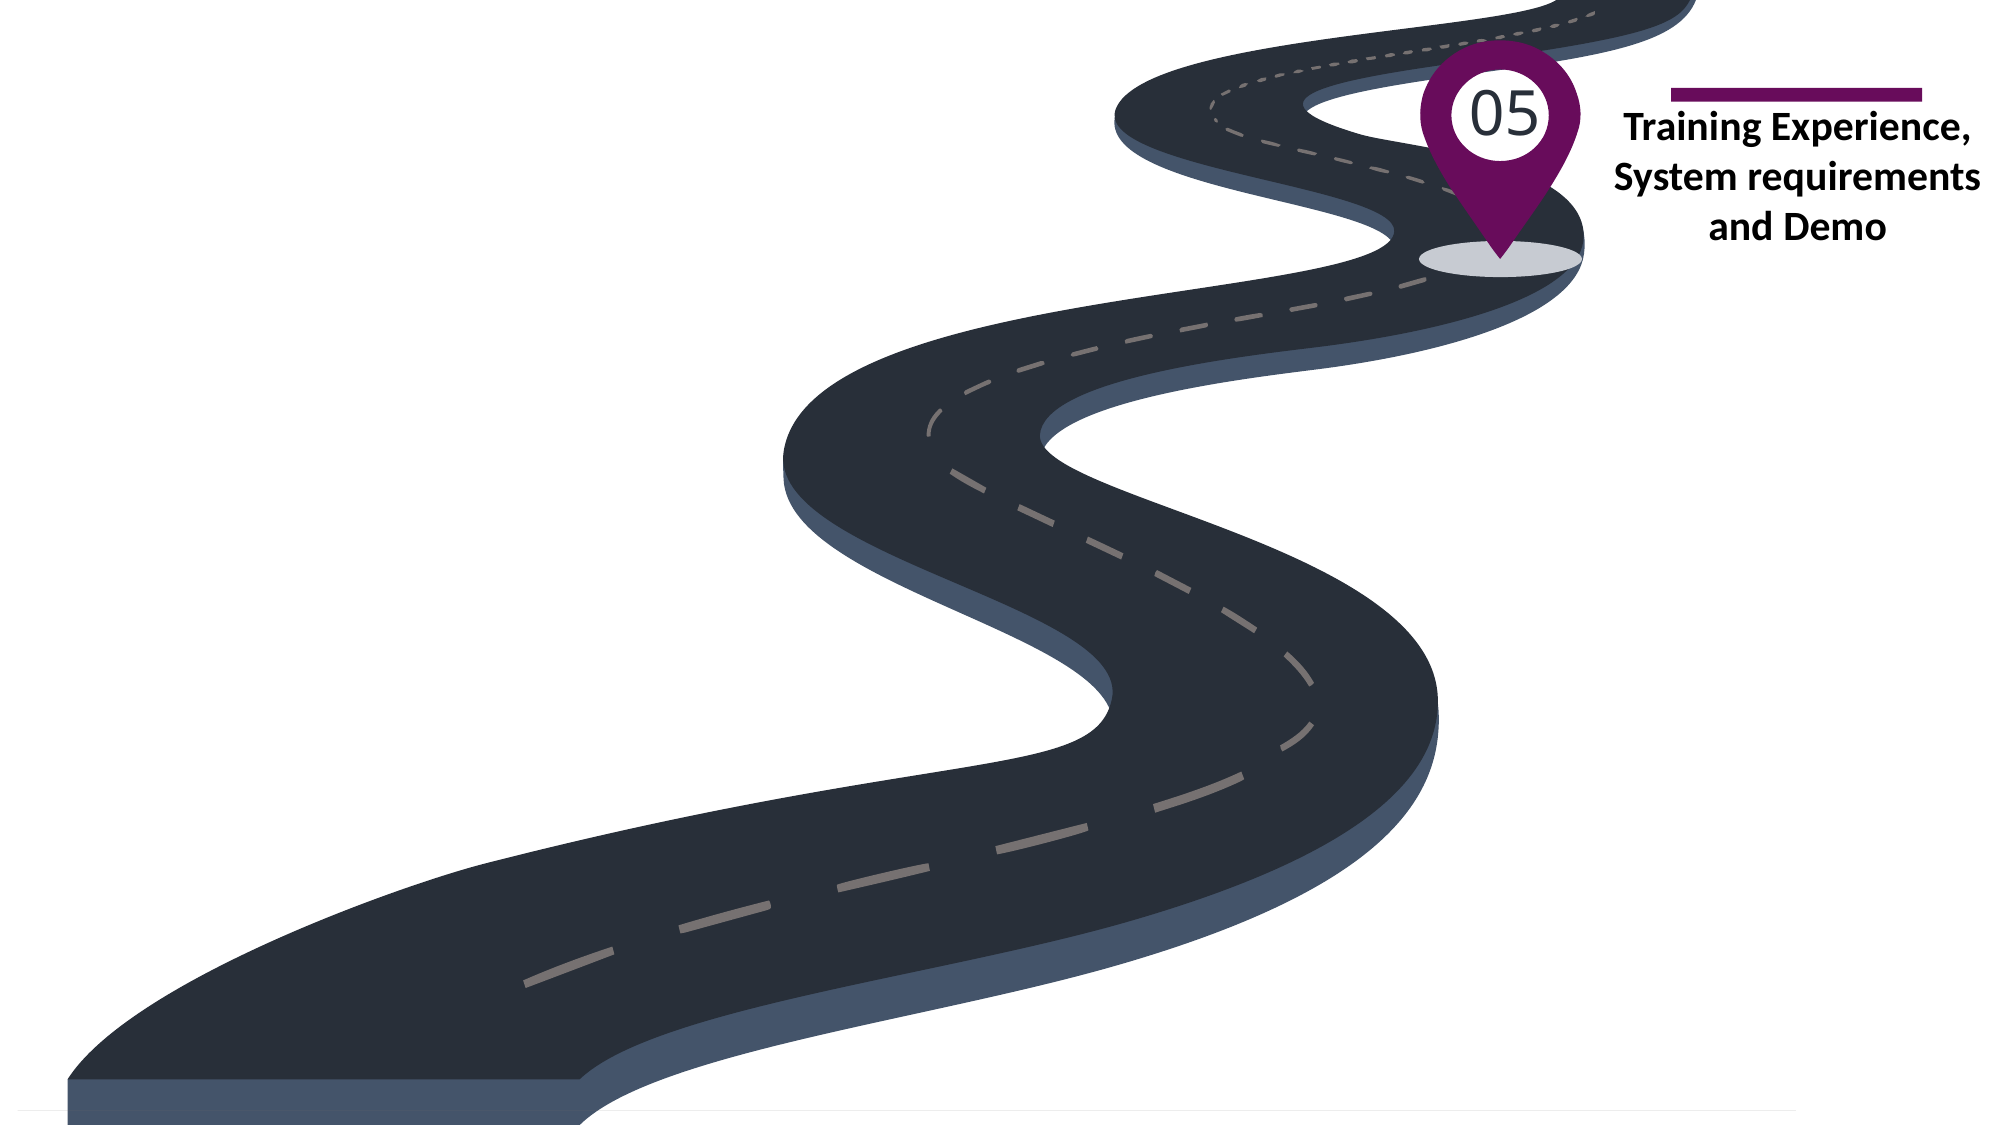

05

Training Experience, System requirements and Demo